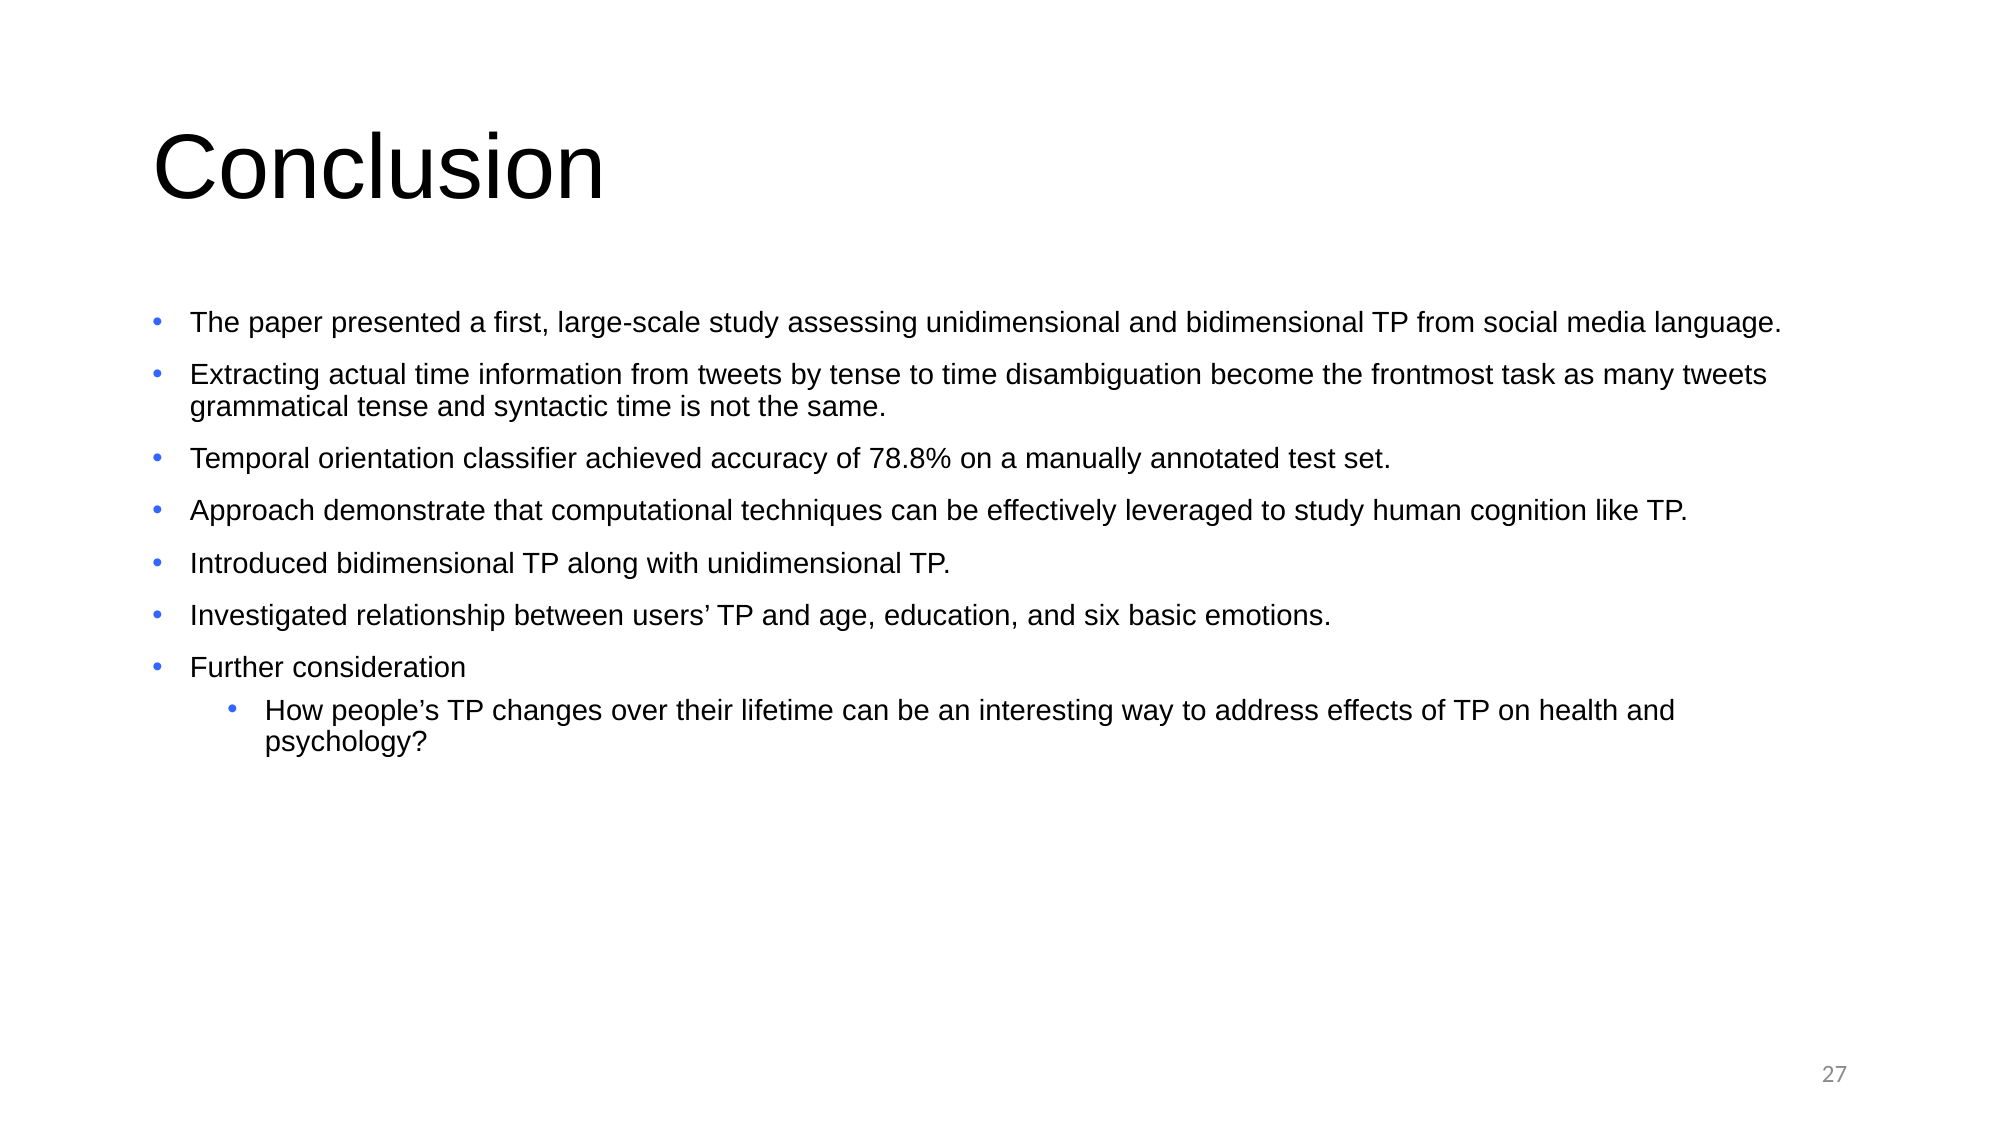

# Conclusion
The paper presented a first, large-scale study assessing unidimensional and bidimensional TP from social media language.
Extracting actual time information from tweets by tense to time disambiguation become the frontmost task as many tweets grammatical tense and syntactic time is not the same.
Temporal orientation classifier achieved accuracy of 78.8% on a manually annotated test set.
Approach demonstrate that computational techniques can be effectively leveraged to study human cognition like TP.
Introduced bidimensional TP along with unidimensional TP.
Investigated relationship between users’ TP and age, education, and six basic emotions.
Further consideration
How people’s TP changes over their lifetime can be an interesting way to address effects of TP on health and psychology?

27